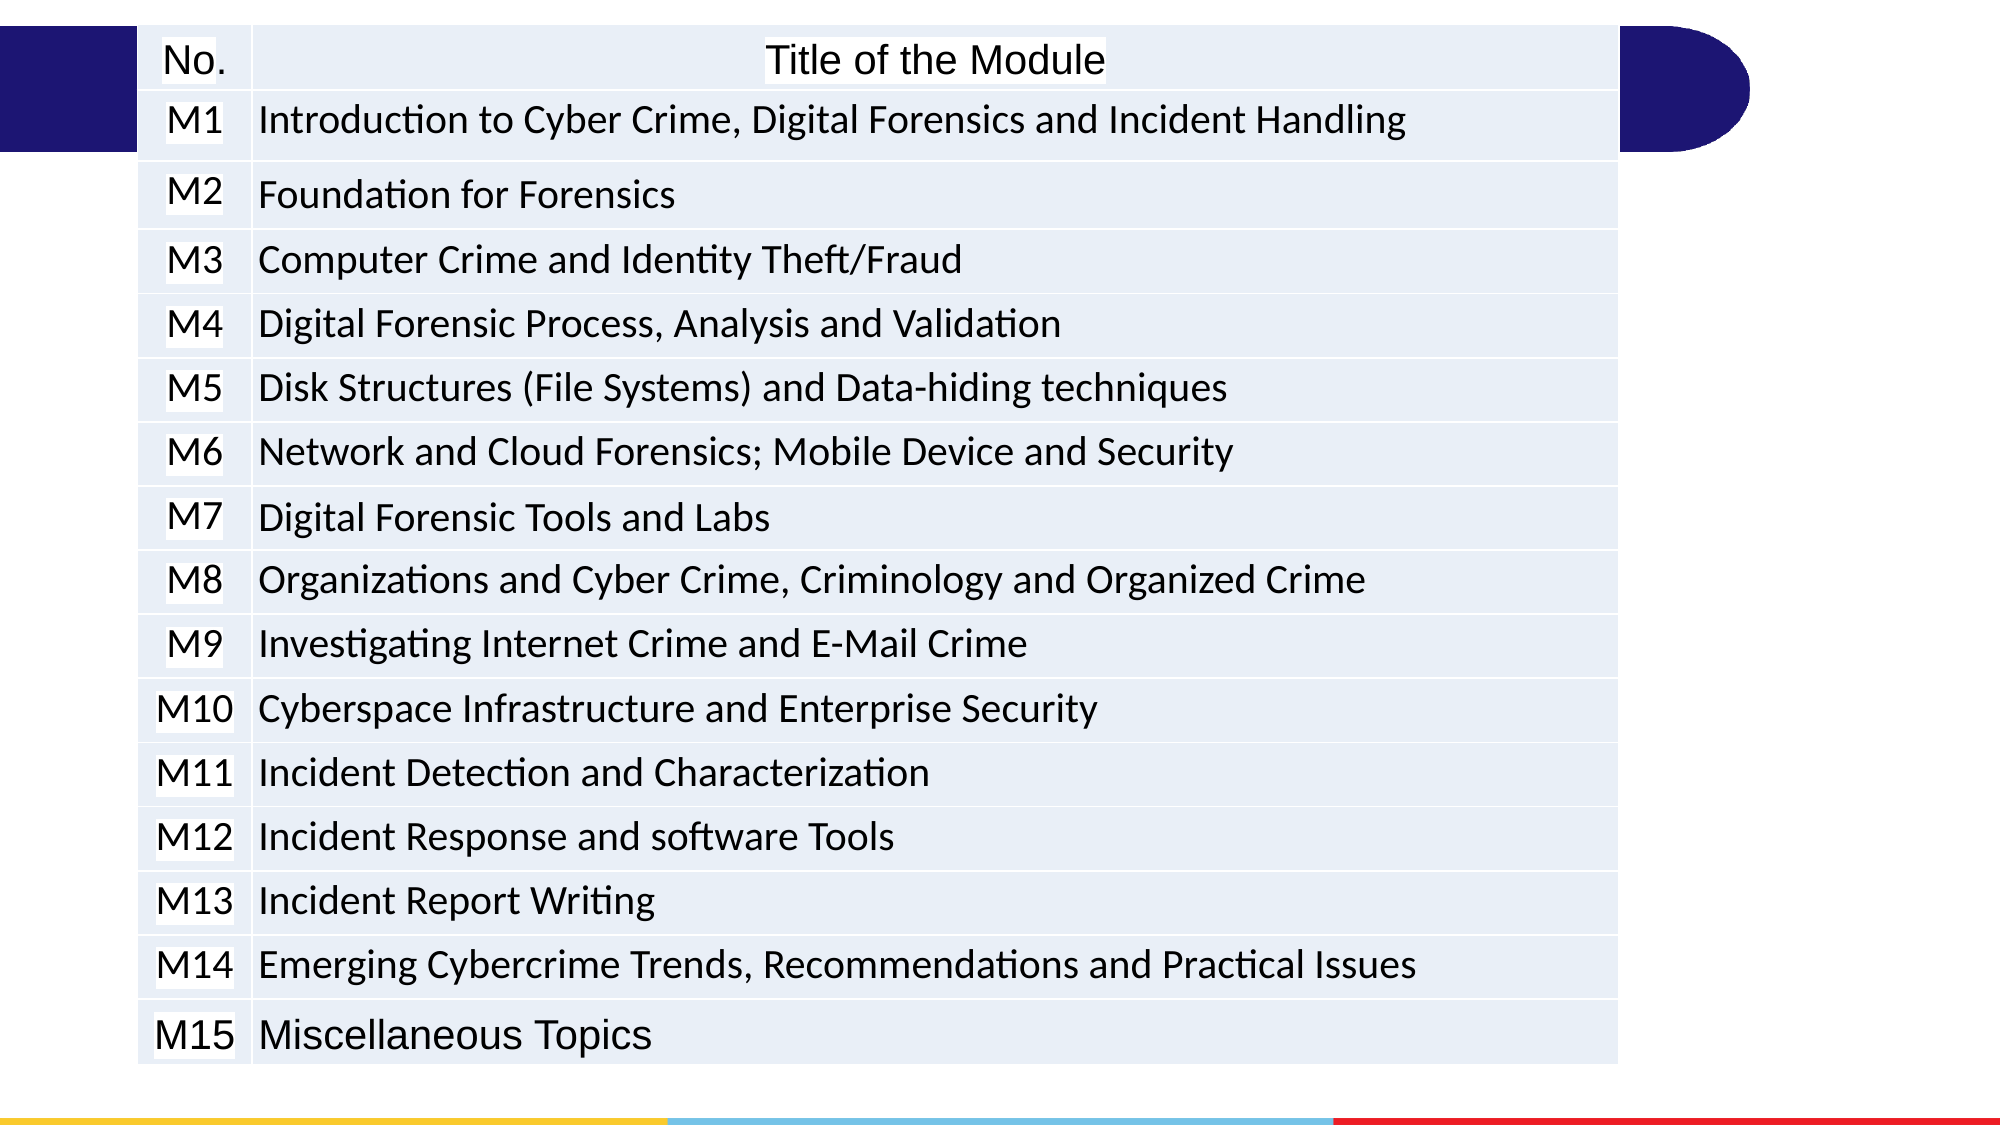

| No. | Title of the Module |
| --- | --- |
| M1 | Introduction to Cyber Crime, Digital Forensics and Incident Handling |
| M2 | Foundation for Forensics |
| M3 | Computer Crime and Identity Theft/Fraud |
| M4 | Digital Forensic Process, Analysis and Validation |
| M5 | Disk Structures (File Systems) and Data-hiding techniques |
| M6 | Network and Cloud Forensics; Mobile Device and Security |
| M7 | Digital Forensic Tools and Labs |
| M8 | Organizations and Cyber Crime, Criminology and Organized Crime |
| M9 | Investigating Internet Crime and E-Mail Crime |
| M10 | Cyberspace Infrastructure and Enterprise Security |
| M11 | Incident Detection and Characterization |
| M12 | Incident Response and software Tools |
| M13 | Incident Report Writing |
| M14 | Emerging Cybercrime Trends, Recommendations and Practical Issues |
| M15 | Miscellaneous Topics |
#